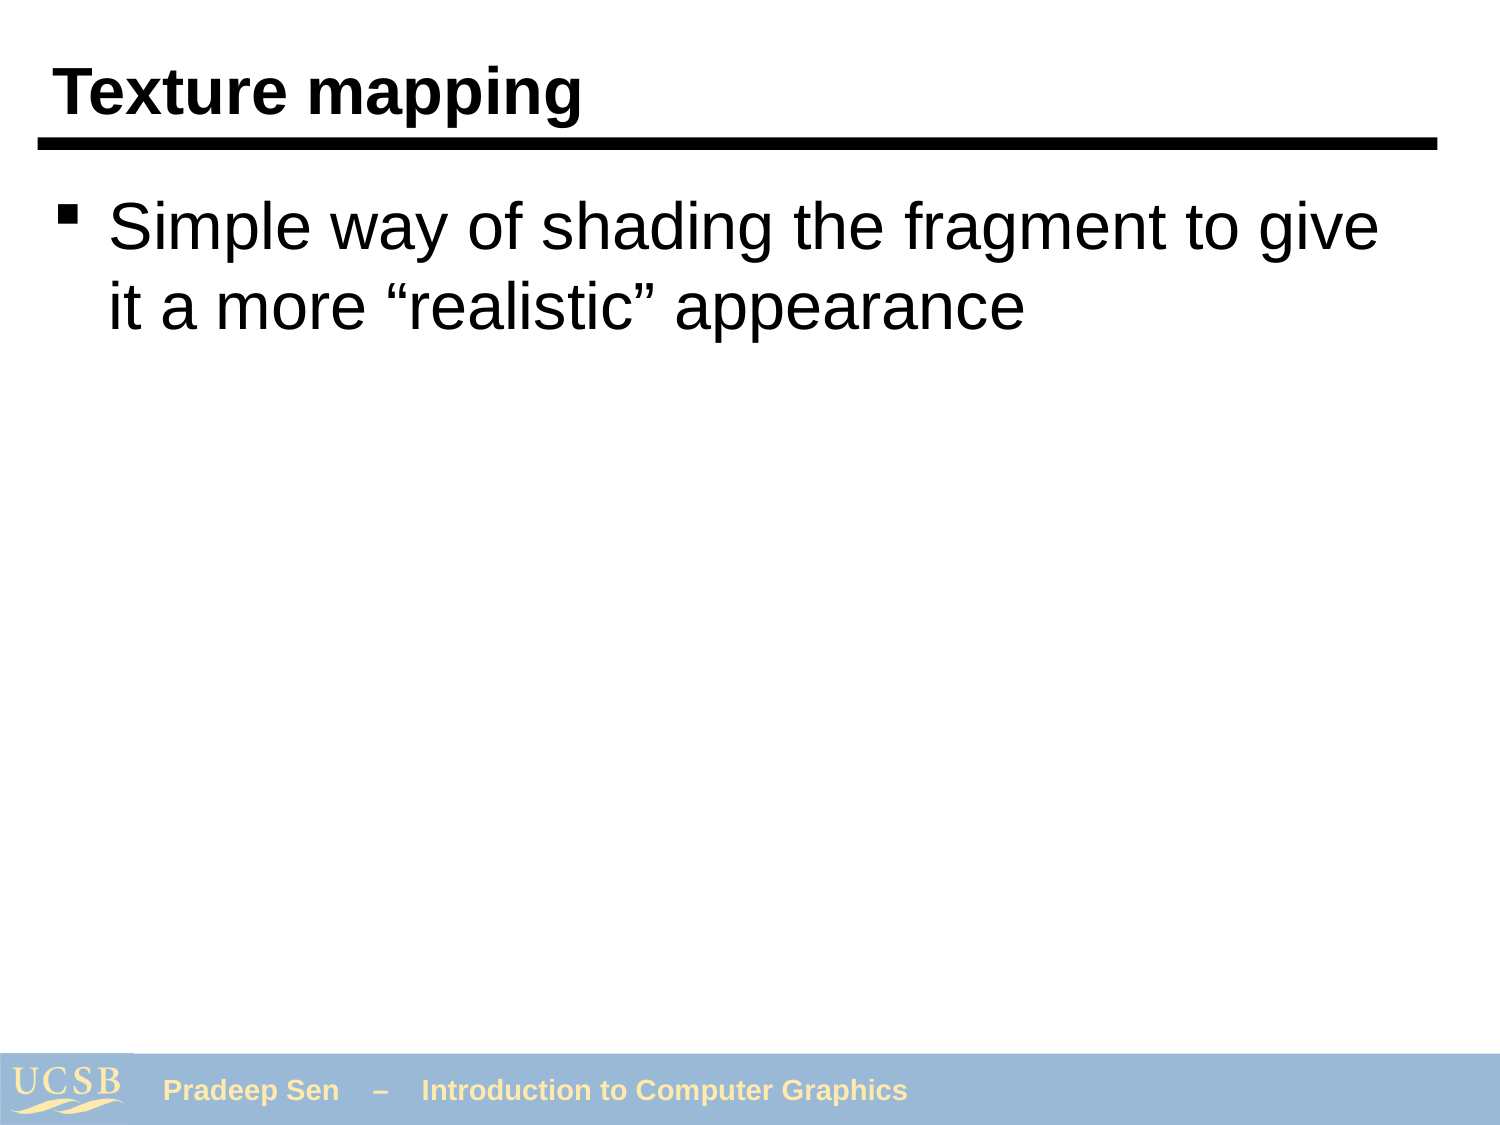

# Texture mapping
Simple way of shading the fragment to give it a more “realistic” appearance